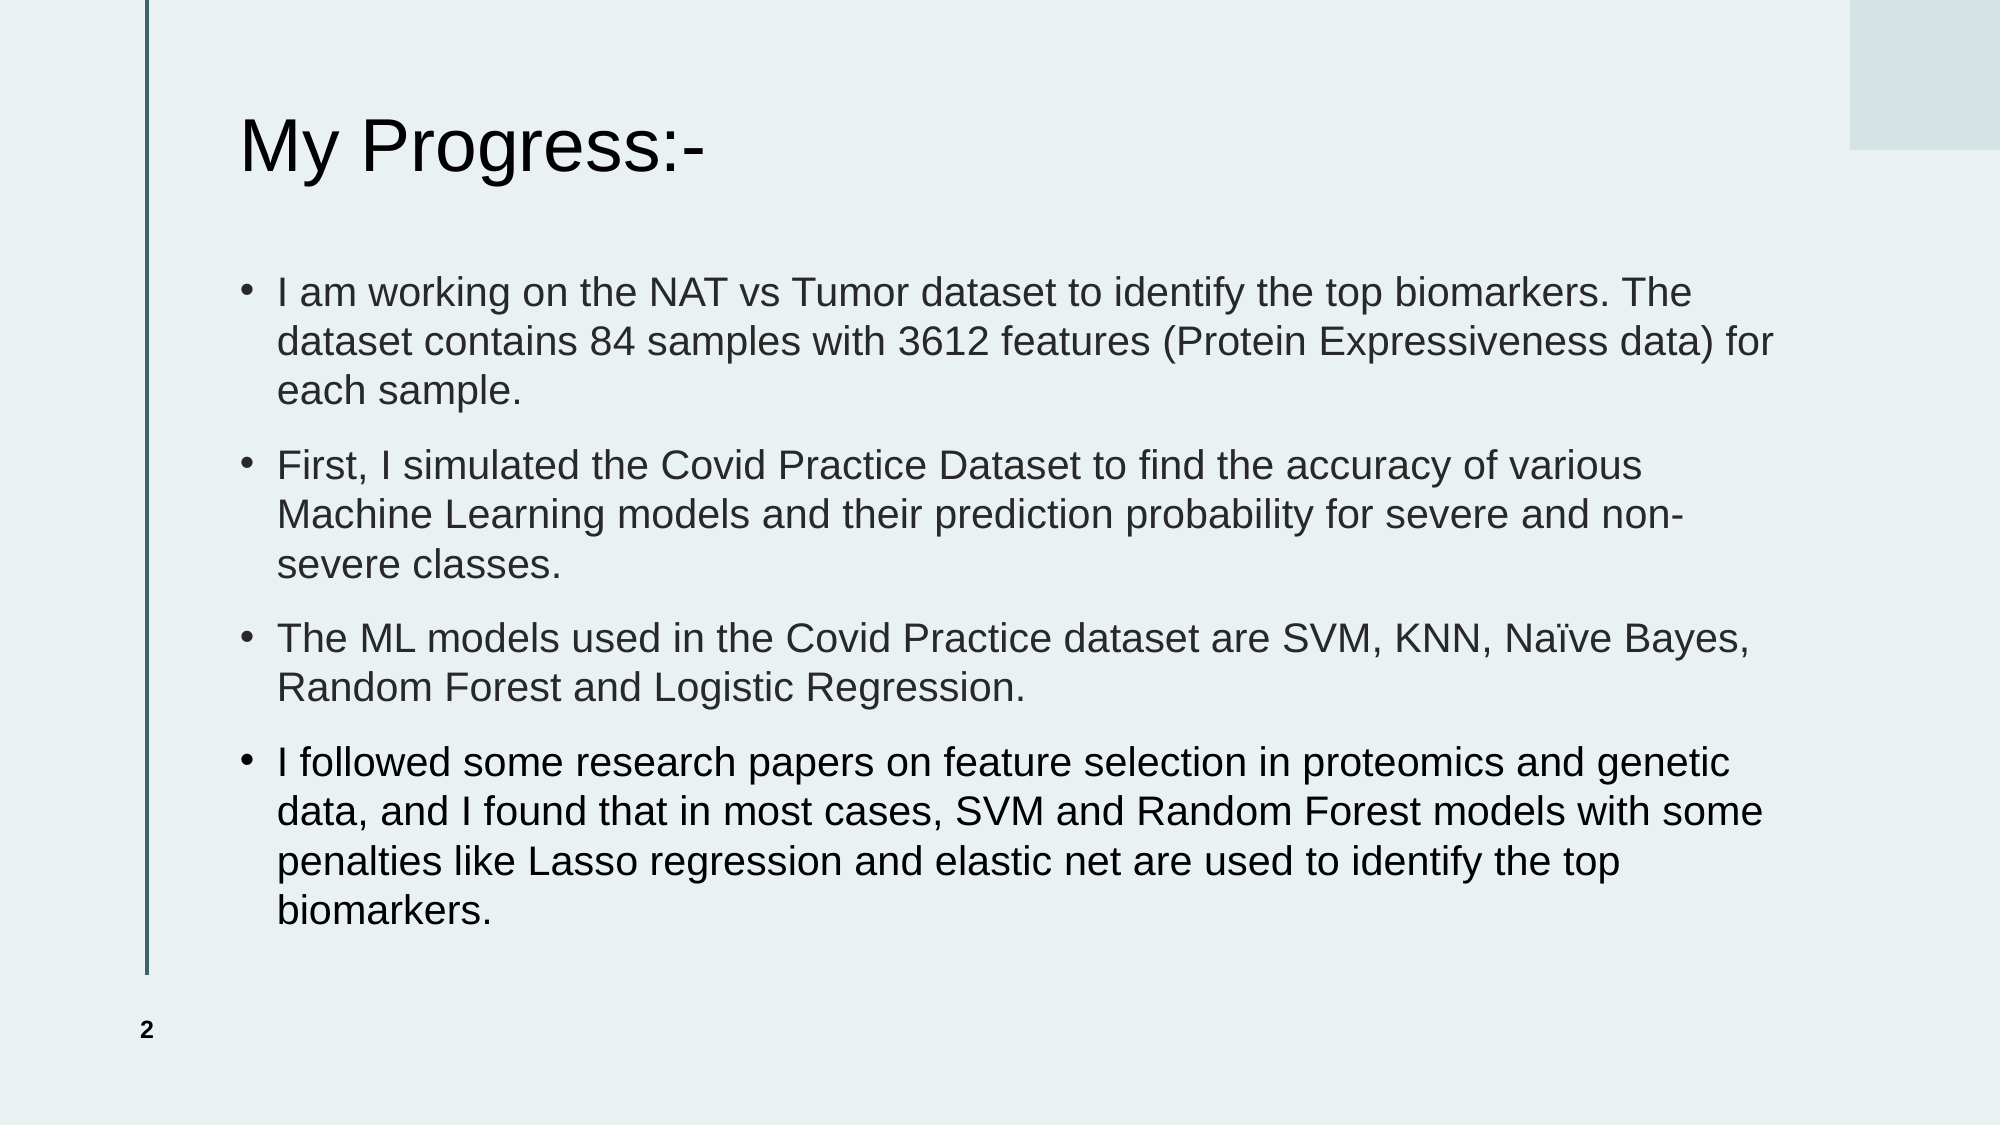

# My Progress:-
I am working on the NAT vs Tumor dataset to identify the top biomarkers. The dataset contains 84 samples with 3612 features (Protein Expressiveness data) for each sample.
First, I simulated the Covid Practice Dataset to find the accuracy of various Machine Learning models and their prediction probability for severe and non-severe classes.
The ML models used in the Covid Practice dataset are SVM, KNN, Naïve Bayes, Random Forest and Logistic Regression.
I followed some research papers on feature selection in proteomics and genetic data, and I found that in most cases, SVM and Random Forest models with some penalties like Lasso regression and elastic net are used to identify the top biomarkers.
2